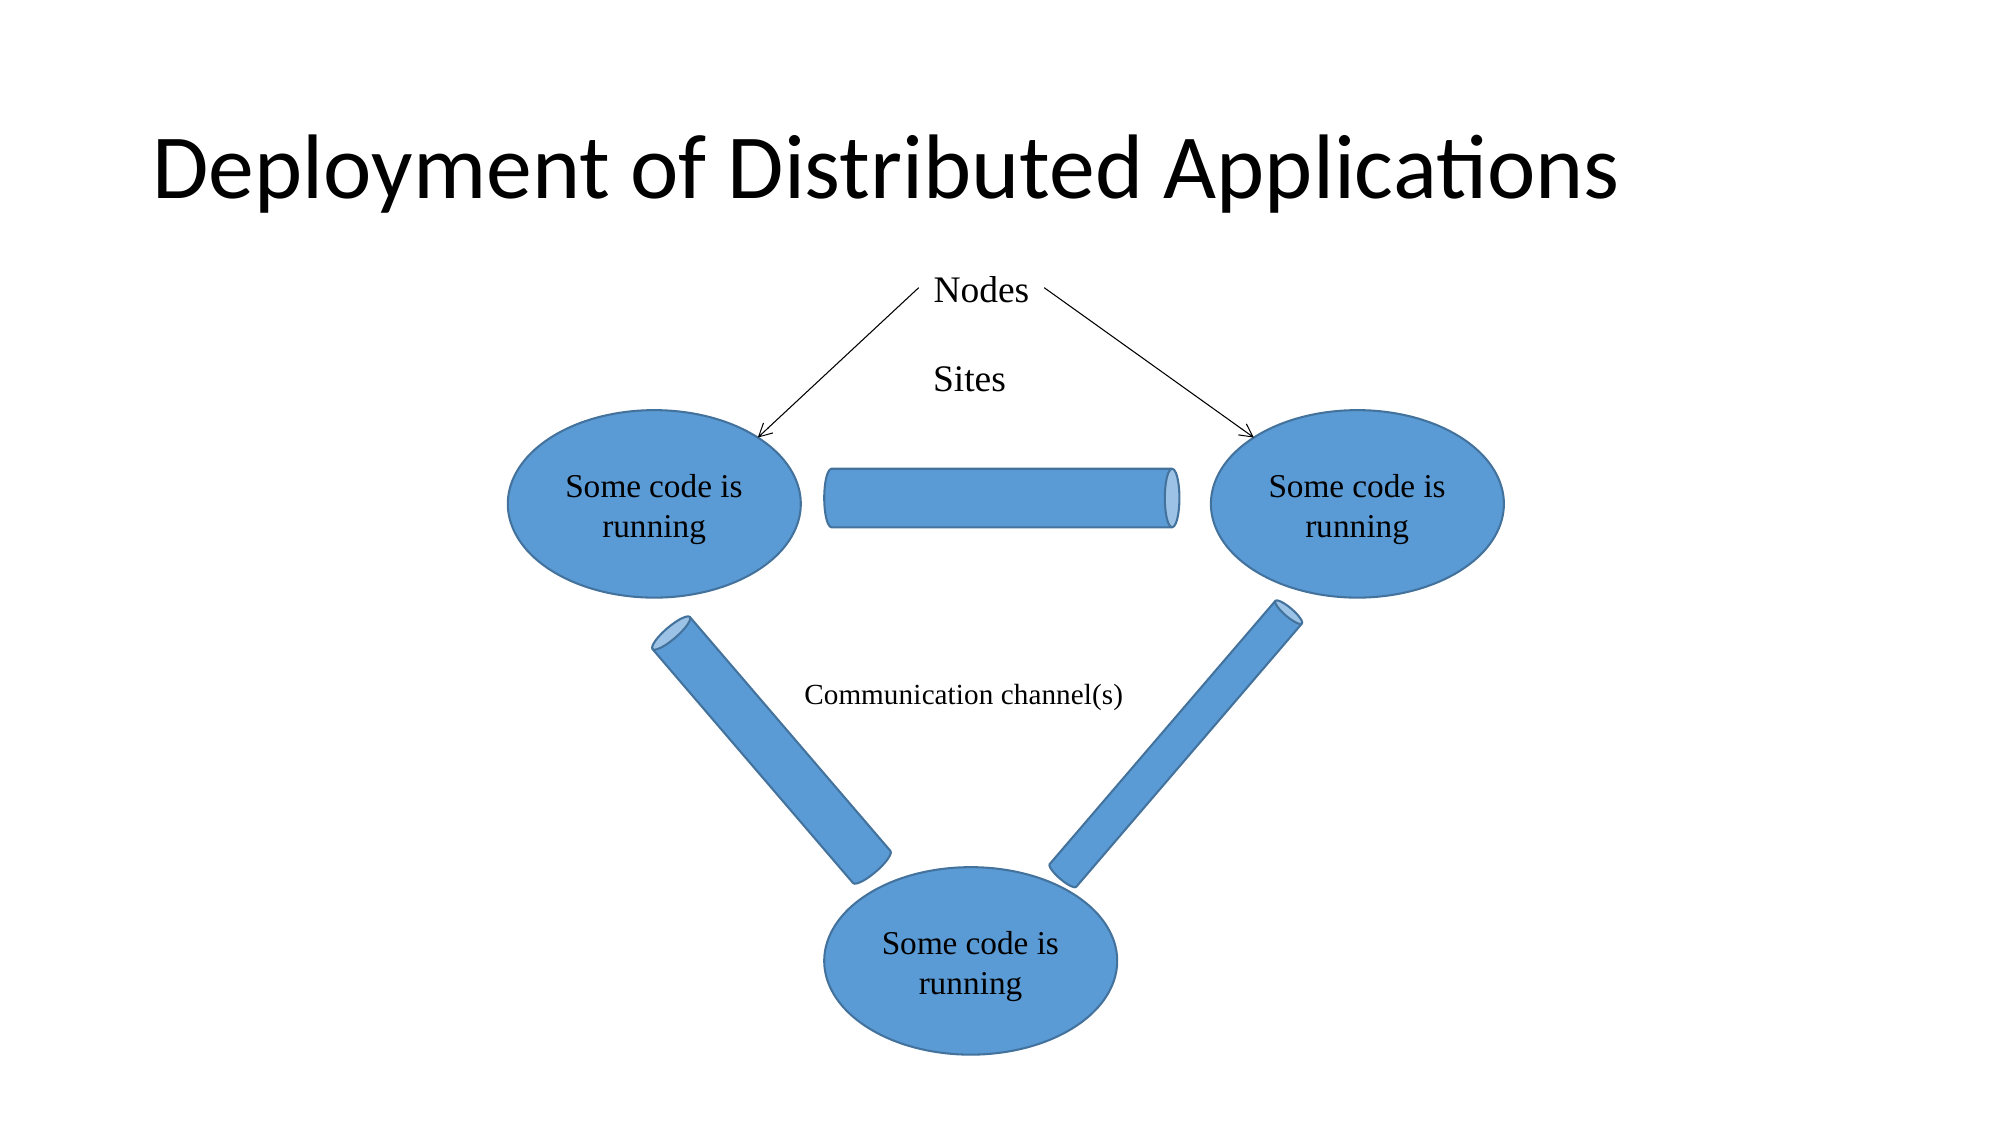

# Deployment of Distributed Applications
Nodes

Sites
Some code is running
Some code is running

Communication channel(s)
Some code is running